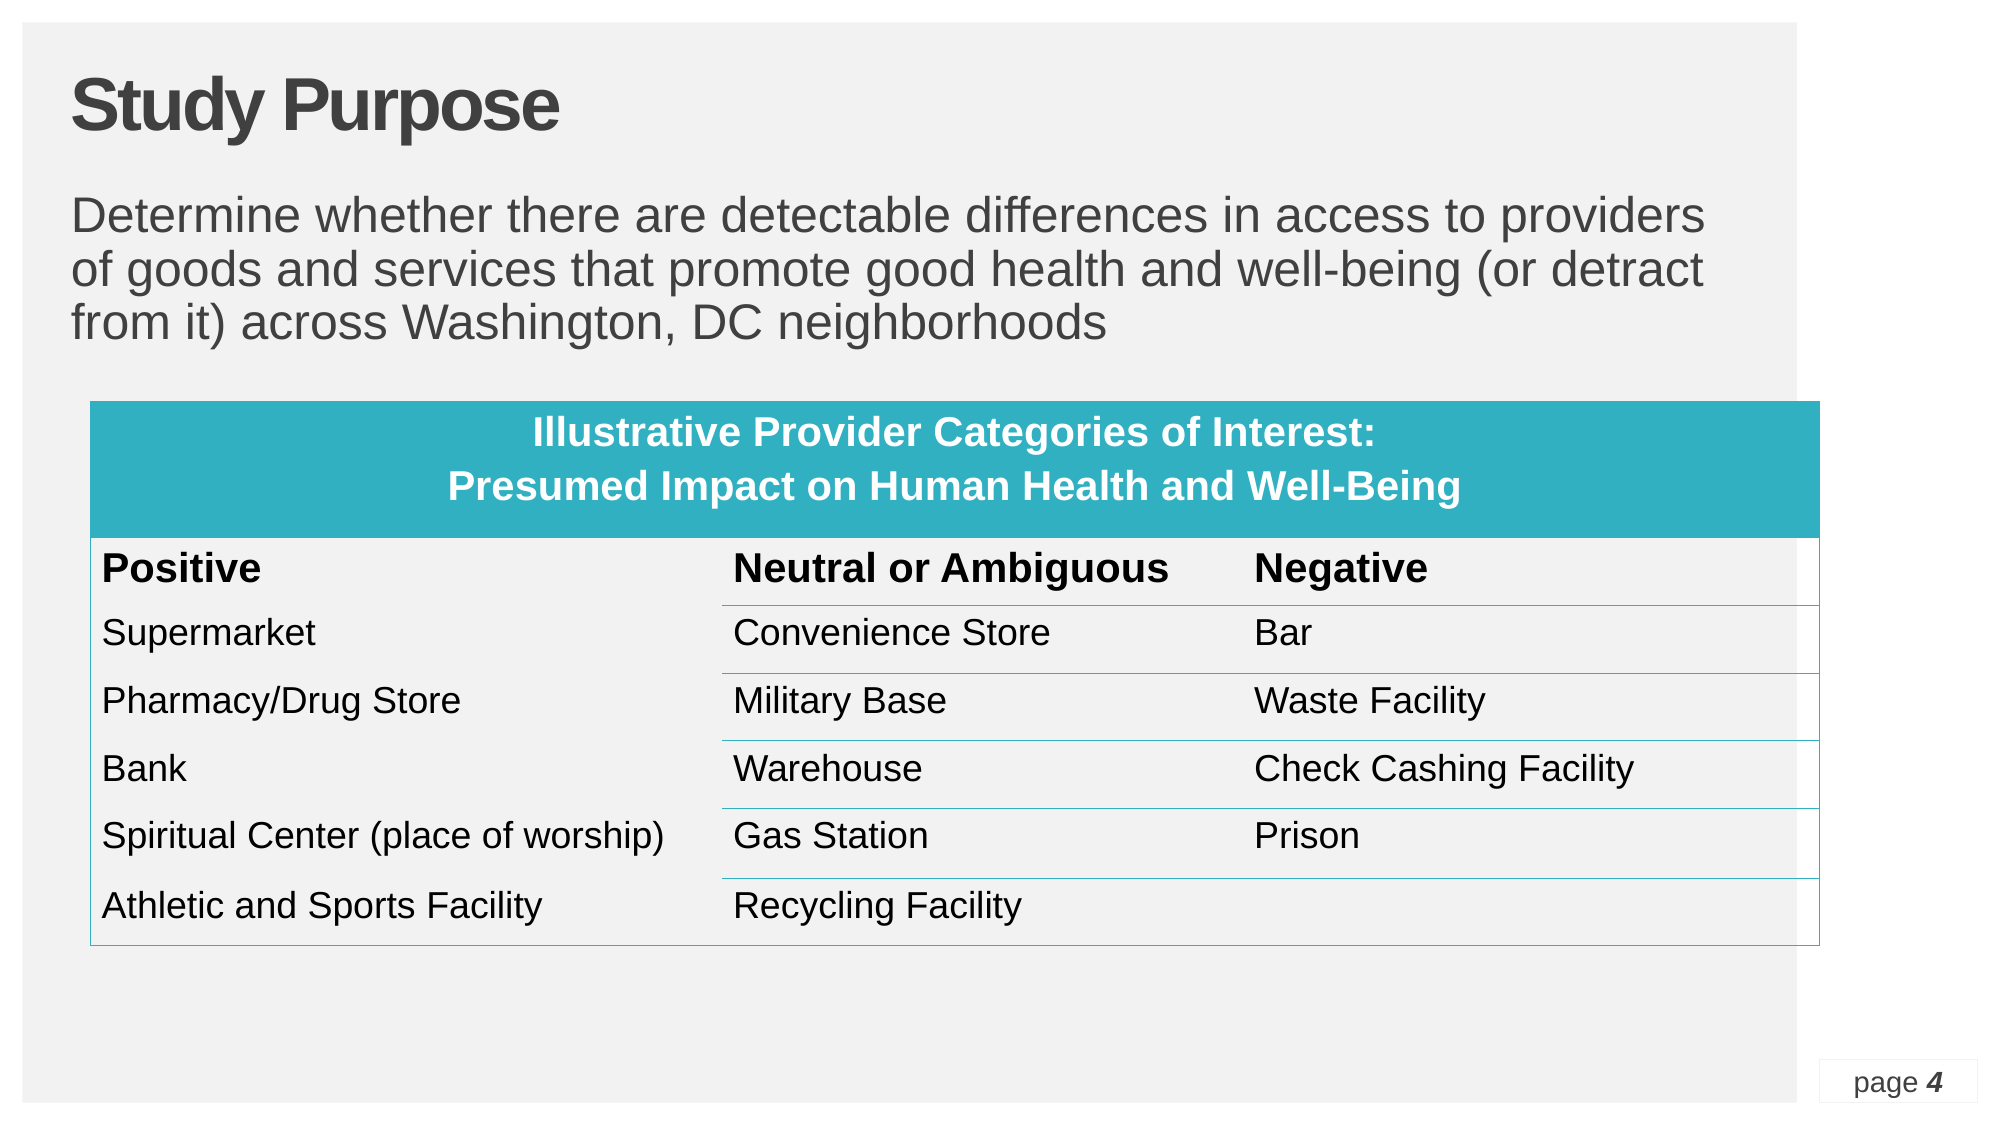

# Study Purpose
Determine whether there are detectable differences in access to providers of goods and services that promote good health and well-being (or detract from it) across Washington, DC neighborhoods

| Illustrative Provider Categories of Interest: Presumed Impact on Human Health and Well-Being |  |  |
| --- | --- | --- |
| Positive | Neutral or Ambiguous | Negative |
| Supermarket | Convenience Store | Bar |
| Pharmacy/Drug Store | Military Base | Waste Facility |
| Bank | Warehouse | Check Cashing Facility |
| Spiritual Center (place of worship) | Gas Station | Prison |
| Athletic and Sports Facility | Recycling Facility |  |
page 4